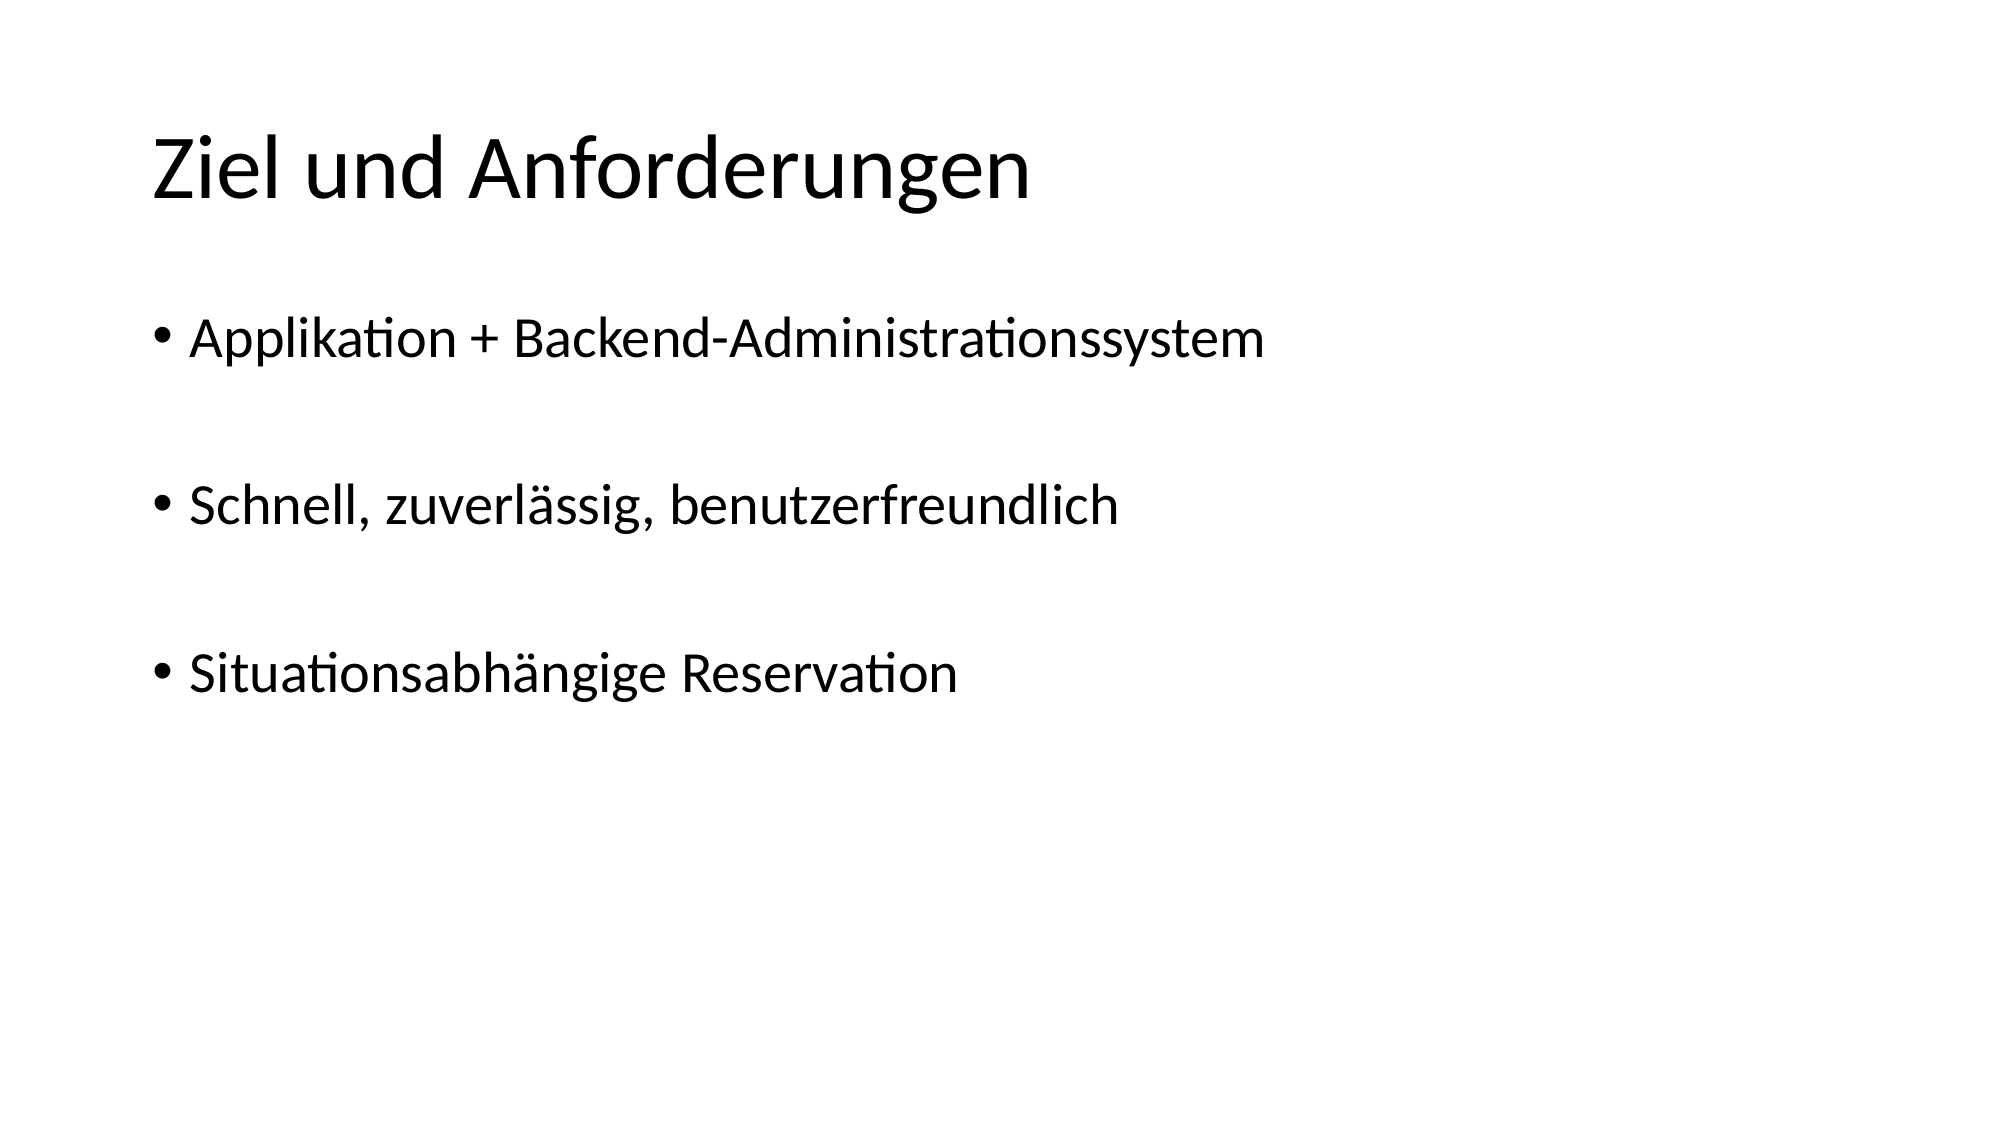

# Ziel und Anforderungen
Applikation + Backend-Administrationssystem

Schnell, zuverlässig, benutzerfreundlich

Situationsabhängige Reservation